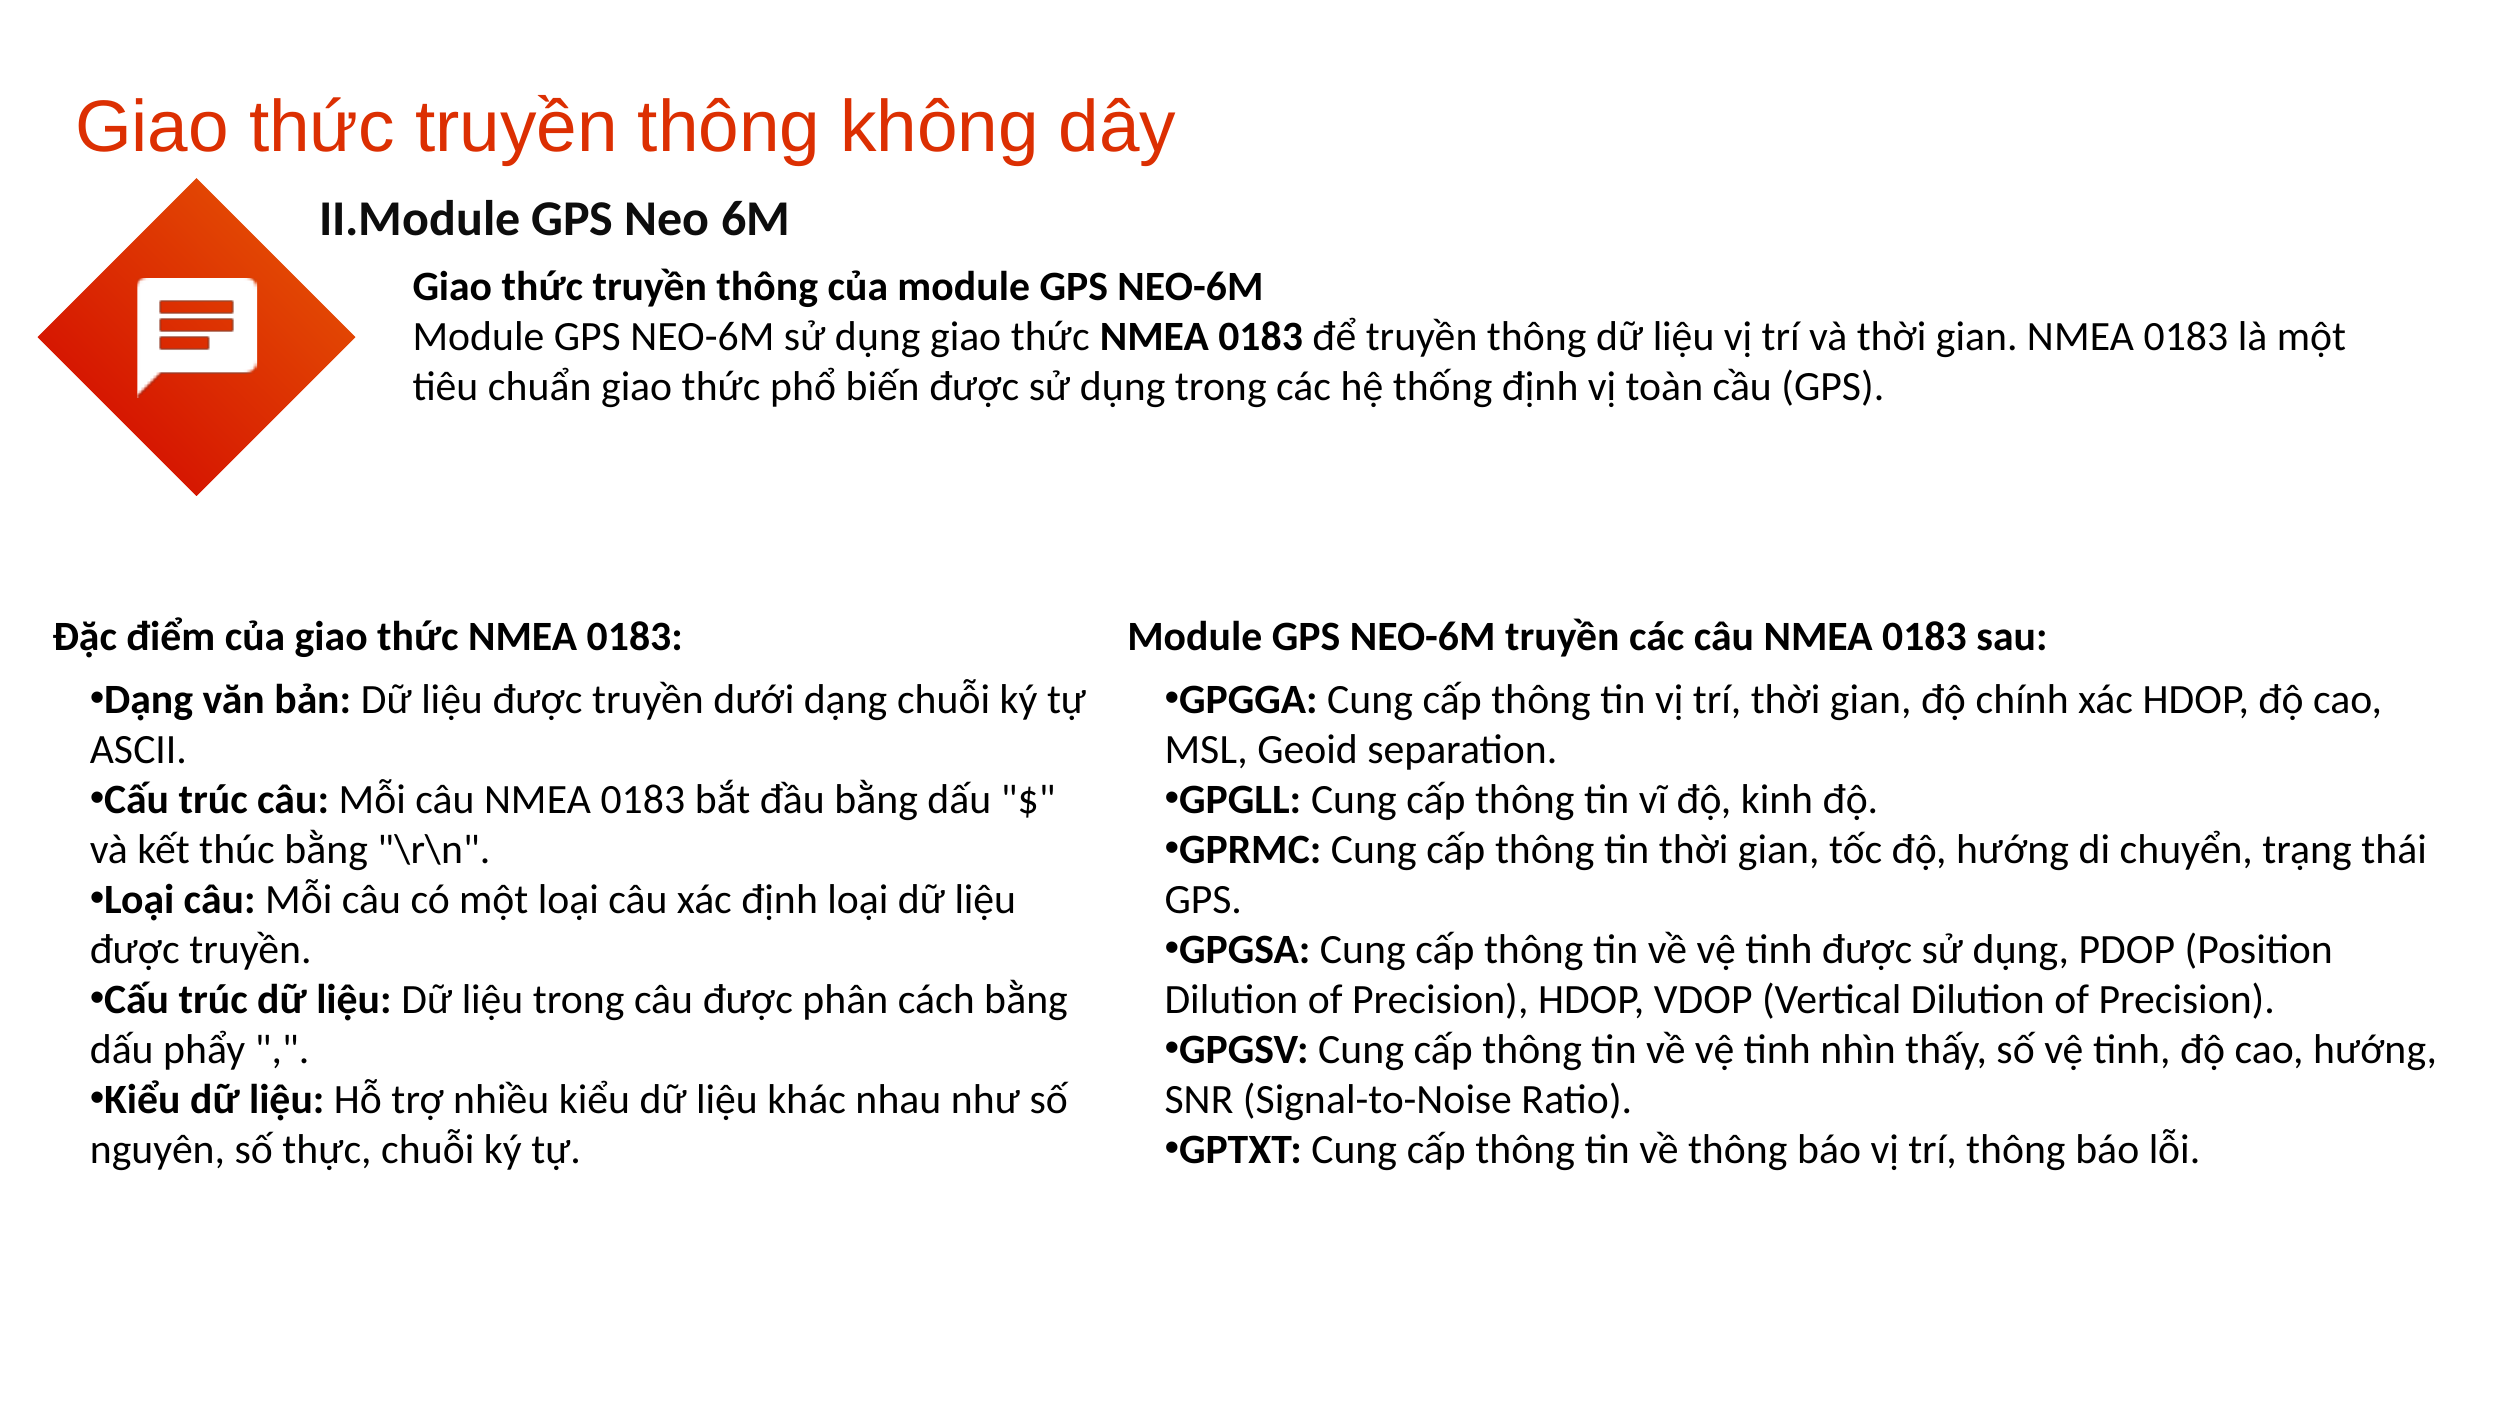

Giao thức truyền thông không dây
II.Module GPS Neo 6M

Giao thức truyền thông của module GPS NEO-6M
Module GPS NEO-6M sử dụng giao thức NMEA 0183 để truyền thông dữ liệu vị trí và thời gian. NMEA 0183 là một tiêu chuẩn giao thức phổ biến được sử dụng trong các hệ thống định vị toàn cầu (GPS).

Đặc điểm của giao thức NMEA 0183:
Module GPS NEO-6M truyền các câu NMEA 0183 sau:
Dạng văn bản: Dữ liệu được truyền dưới dạng chuỗi ký tự ASCII.
Cấu trúc câu: Mỗi câu NMEA 0183 bắt đầu bằng dấu "$" và kết thúc bằng "\r\n".
Loại câu: Mỗi câu có một loại câu xác định loại dữ liệu được truyền.
Cấu trúc dữ liệu: Dữ liệu trong câu được phân cách bằng dấu phẩy ",".
Kiểu dữ liệu: Hỗ trợ nhiều kiểu dữ liệu khác nhau như số nguyên, số thực, chuỗi ký tự.
GPGGA: Cung cấp thông tin vị trí, thời gian, độ chính xác HDOP, độ cao, MSL, Geoid separation.
GPGLL: Cung cấp thông tin vĩ độ, kinh độ.
GPRMC: Cung cấp thông tin thời gian, tốc độ, hướng di chuyển, trạng thái GPS.
GPGSA: Cung cấp thông tin về vệ tinh được sử dụng, PDOP (Position Dilution of Precision), HDOP, VDOP (Vertical Dilution of Precision).
GPGSV: Cung cấp thông tin về vệ tinh nhìn thấy, số vệ tinh, độ cao, hướng, SNR (Signal-to-Noise Ratio).
GPTXT: Cung cấp thông tin về thông báo vị trí, thông báo lỗi.